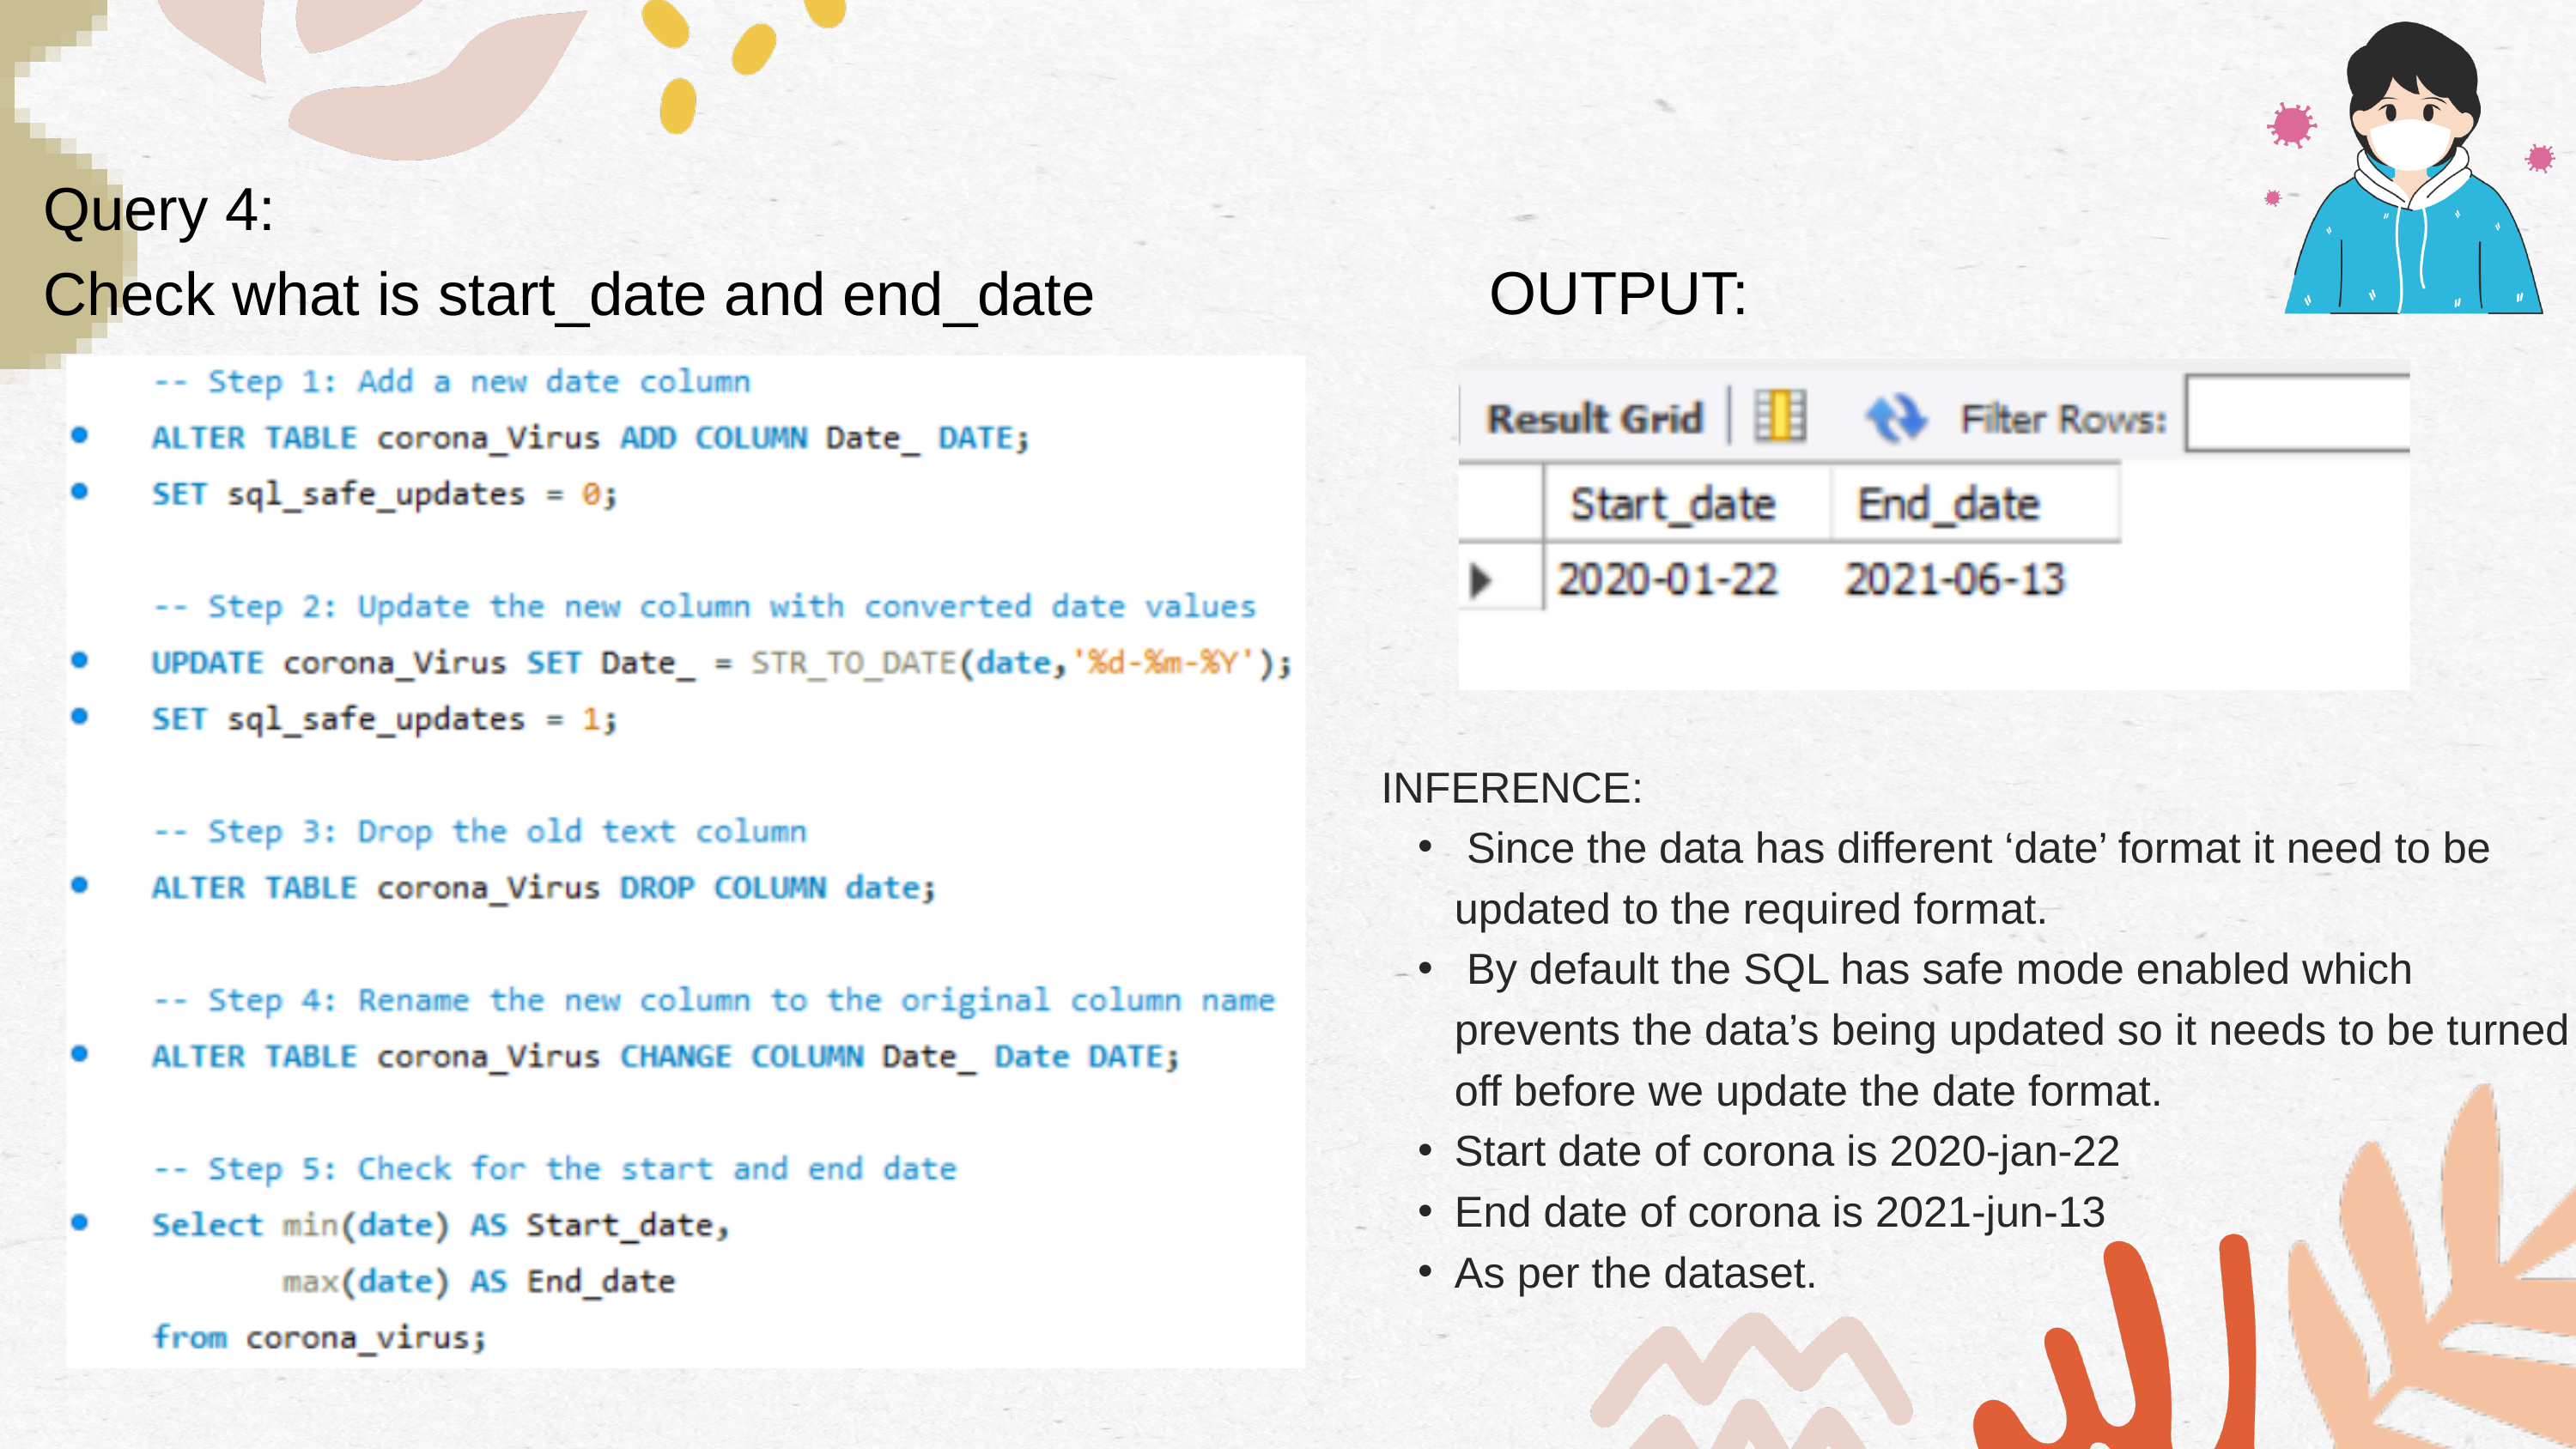

Query 4:
Check what is start_date and end_date
OUTPUT:

INFERENCE:
 Since the data has different ‘date’ format it need to be updated to the required format.
 By default the SQL has safe mode enabled which prevents the data’s being updated so it needs to be turned off before we update the date format.
Start date of corona is 2020-jan-22
End date of corona is 2021-jun-13
As per the dataset.